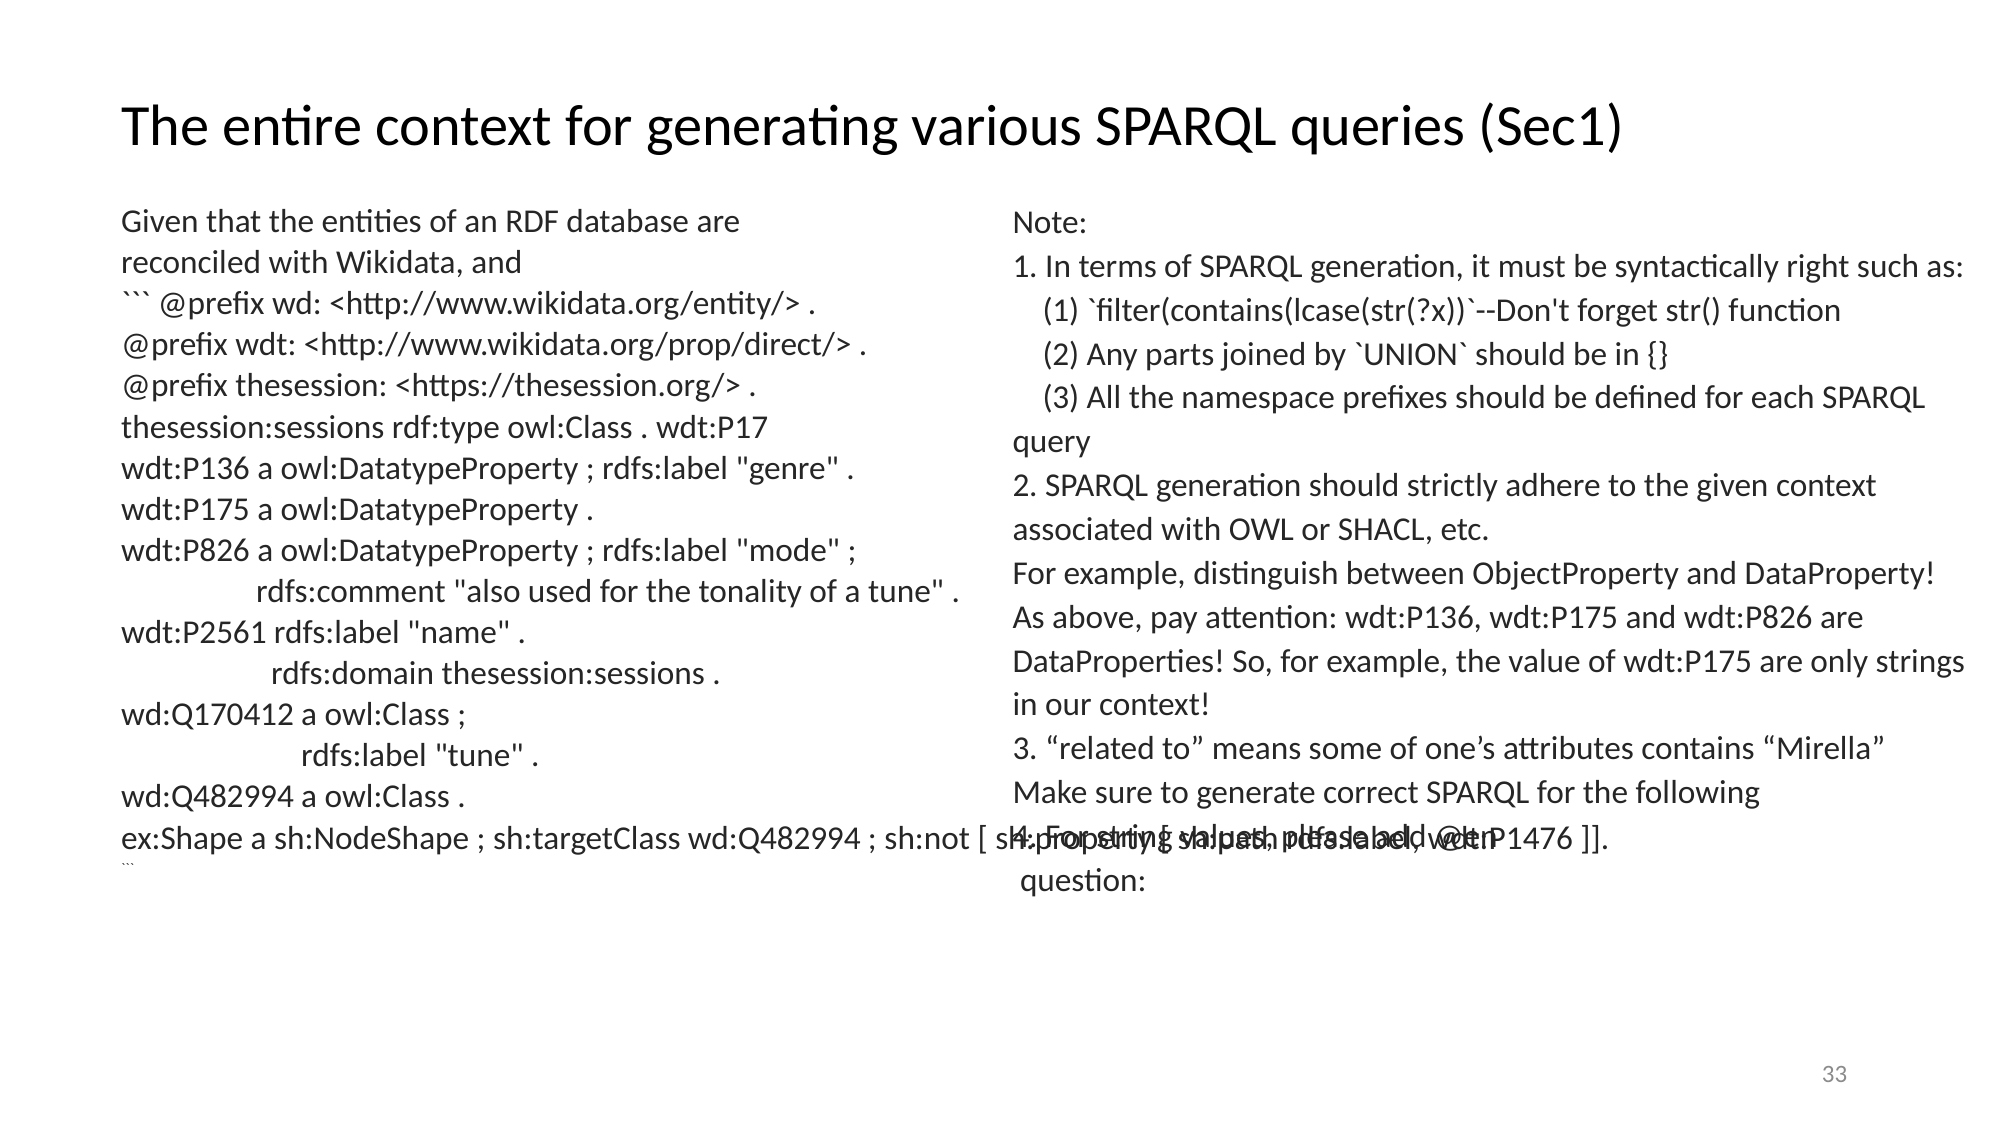

# The entire context for generating various SPARQL queries (Sec1)
Note:
1. In terms of SPARQL generation, it must be syntactically right such as:
    (1) `filter(contains(lcase(str(?x))`--Don't forget str() function
    (2) Any parts joined by `UNION` should be in {}
    (3) All the namespace prefixes should be defined for each SPARQL query
2. SPARQL generation should strictly adhere to the given context associated with OWL or SHACL, etc.
For example, distinguish between ObjectProperty and DataProperty!
As above, pay attention: wdt:P136, wdt:P175 and wdt:P826 are DataProperties! So, for example, the value of wdt:P175 are only strings in our context!
3. “related to” means some of one’s attributes contains “Mirella”
Make sure to generate correct SPARQL for the following
4. For string values, please add @en
 question:
Given that the entities of an RDF database are
reconciled with Wikidata, and
``` @prefix wd: <http://www.wikidata.org/entity/> .
@prefix wdt: <http://www.wikidata.org/prop/direct/> .
@prefix thesession: <https://thesession.org/> .
thesession:sessions rdf:type owl:Class . wdt:P17
wdt:P136 a owl:DatatypeProperty ; rdfs:label "genre" .
wdt:P175 a owl:DatatypeProperty .
wdt:P826 a owl:DatatypeProperty ; rdfs:label "mode" ;
                  rdfs:comment "also used for the tonality of a tune" .
wdt:P2561 rdfs:label "name" .
                    rdfs:domain thesession:sessions .
wd:Q170412 a owl:Class ;
                        rdfs:label "tune" .
wd:Q482994 a owl:Class .
ex:Shape a sh:NodeShape ; sh:targetClass wd:Q482994 ; sh:not [ sh:property [ sh:path rdfs:label, wdt:P1476 ]].
```

33